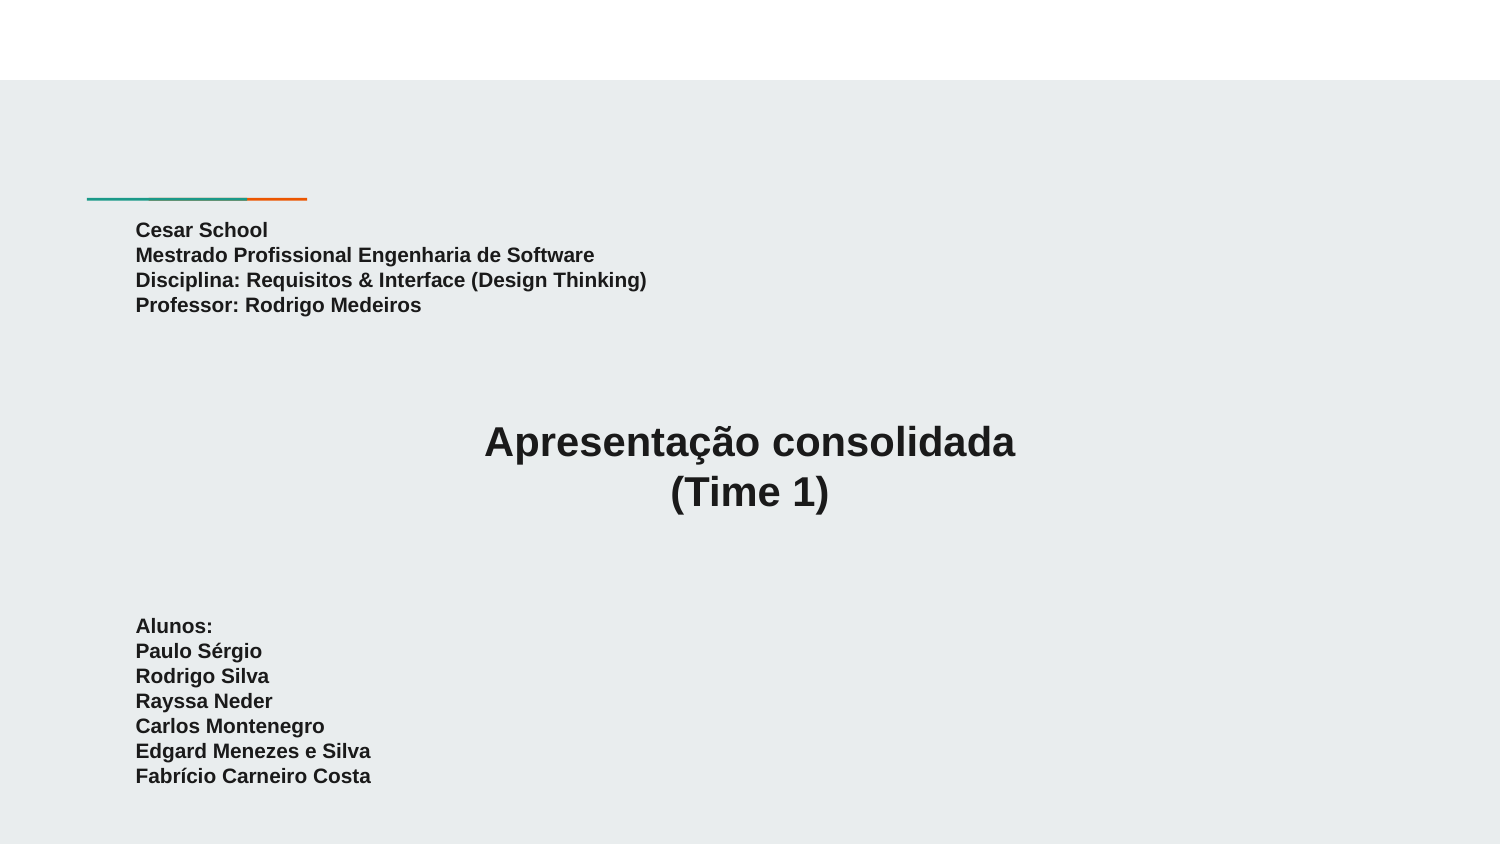

Cesar School
Mestrado Profissional Engenharia de Software
Disciplina: Requisitos & Interface (Design Thinking)
Professor: Rodrigo Medeiros
# Apresentação consolidada
(Time 1)
Alunos:
Paulo Sérgio
Rodrigo Silva
Rayssa Neder
Carlos Montenegro
Edgard Menezes e Silva
Fabrício Carneiro Costa